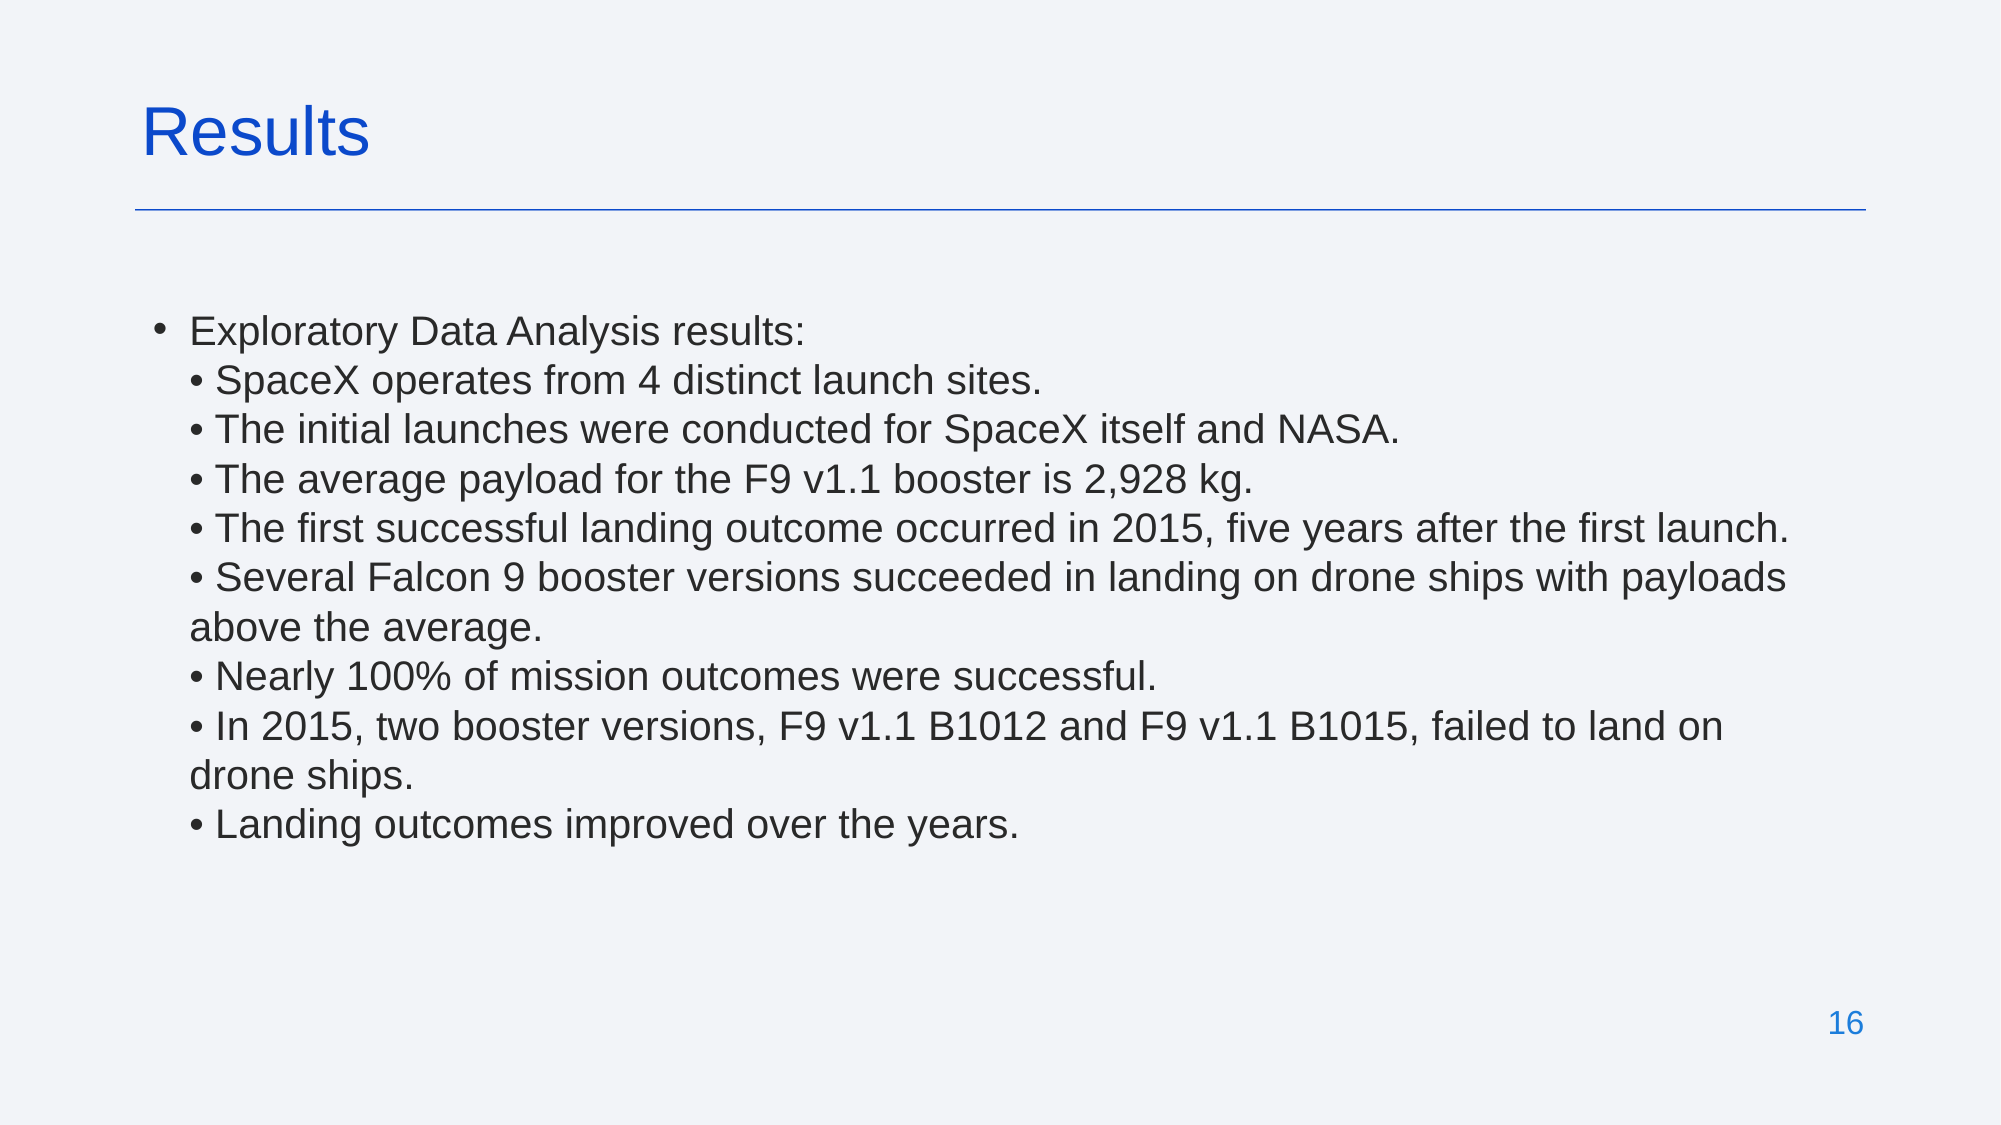

Results
Exploratory Data Analysis results:
• SpaceX operates from 4 distinct launch sites.
• The initial launches were conducted for SpaceX itself and NASA.
• The average payload for the F9 v1.1 booster is 2,928 kg.
• The first successful landing outcome occurred in 2015, five years after the first launch.
• Several Falcon 9 booster versions succeeded in landing on drone ships with payloads above the average.
• Nearly 100% of mission outcomes were successful.
• In 2015, two booster versions, F9 v1.1 B1012 and F9 v1.1 B1015, failed to land on drone ships.
• Landing outcomes improved over the years.

16